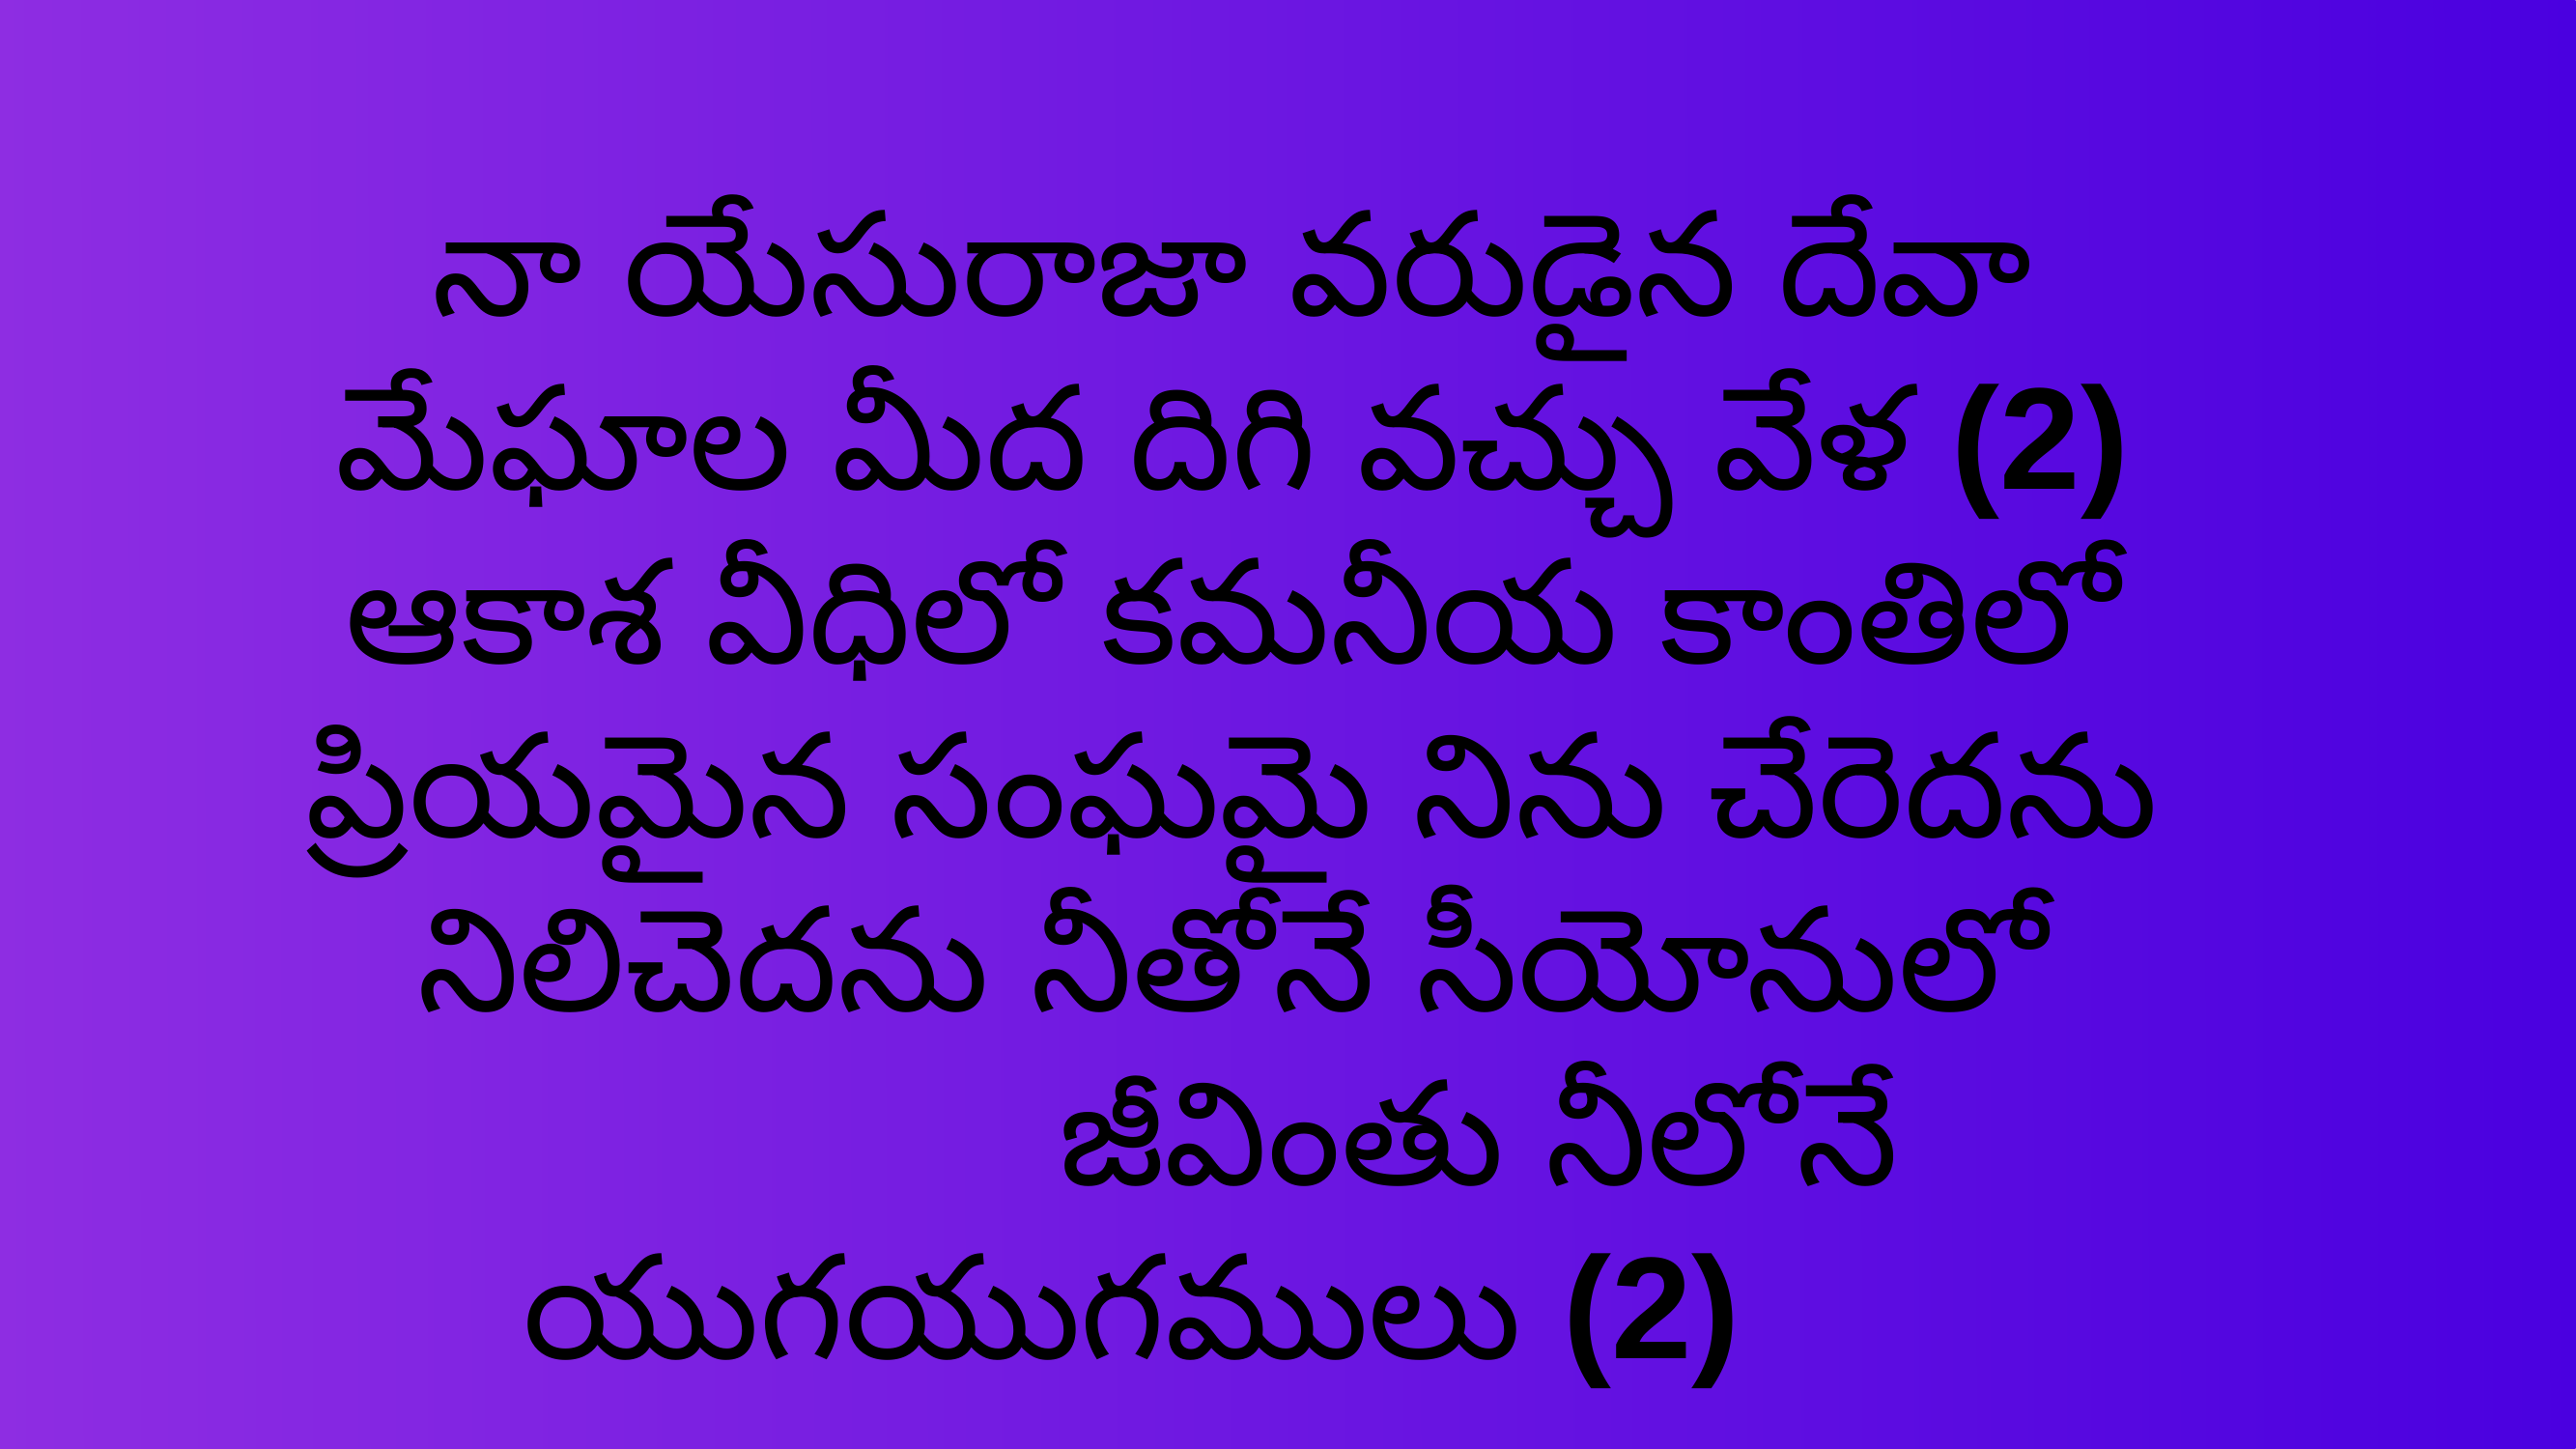

నా యేసురాజా వరుడైన దేవా
మేఘాల మీద దిగి వచ్చు వేళ (2)
ఆకాశ వీధిలో కమనీయ కాంతిలో
ప్రియమైన సంఘమై నిను చేరెదను
నిలిచెదను నీతోనే సీయోనులో
            జీవింతు నీలోనే యుగయుగములు (2)